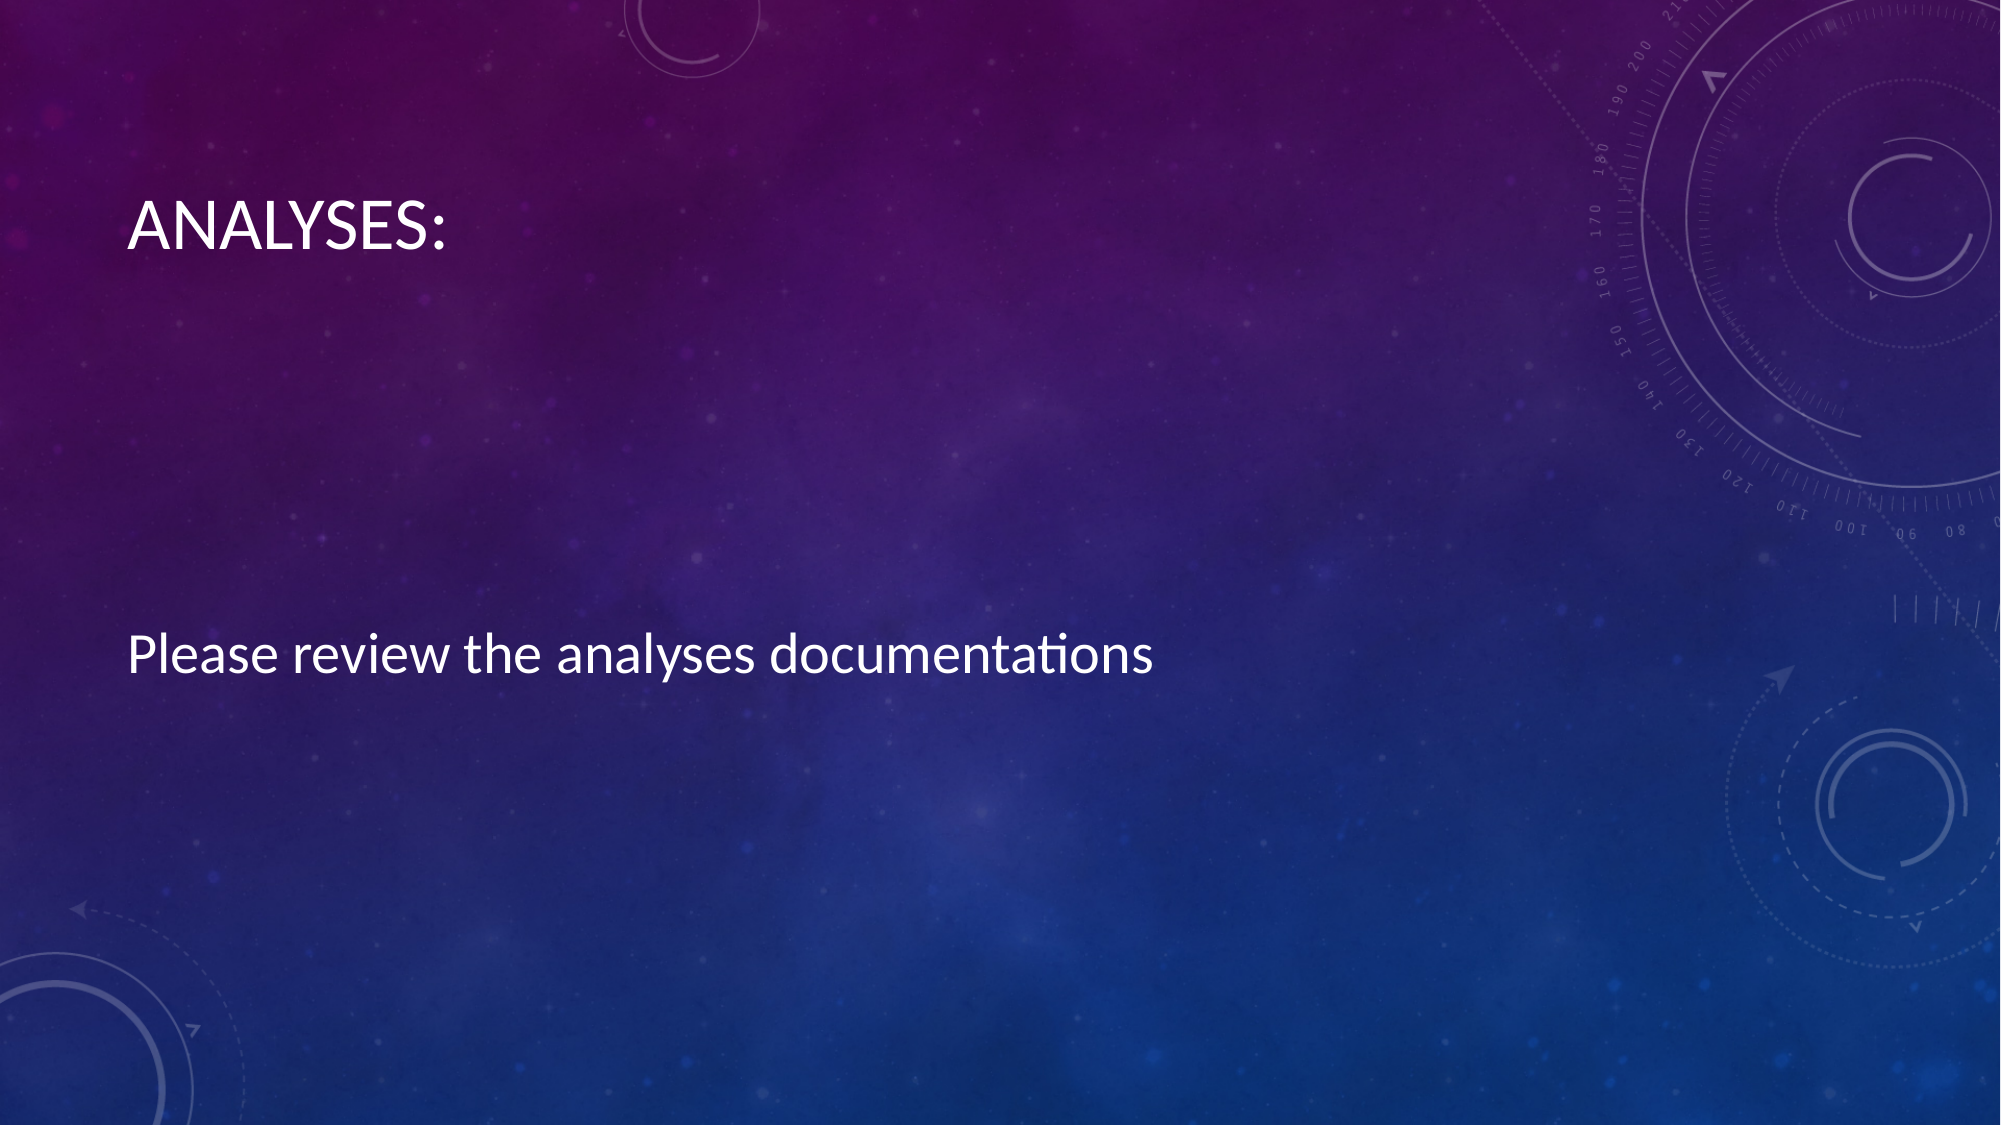

# Analyses:
Please review the analyses documentations